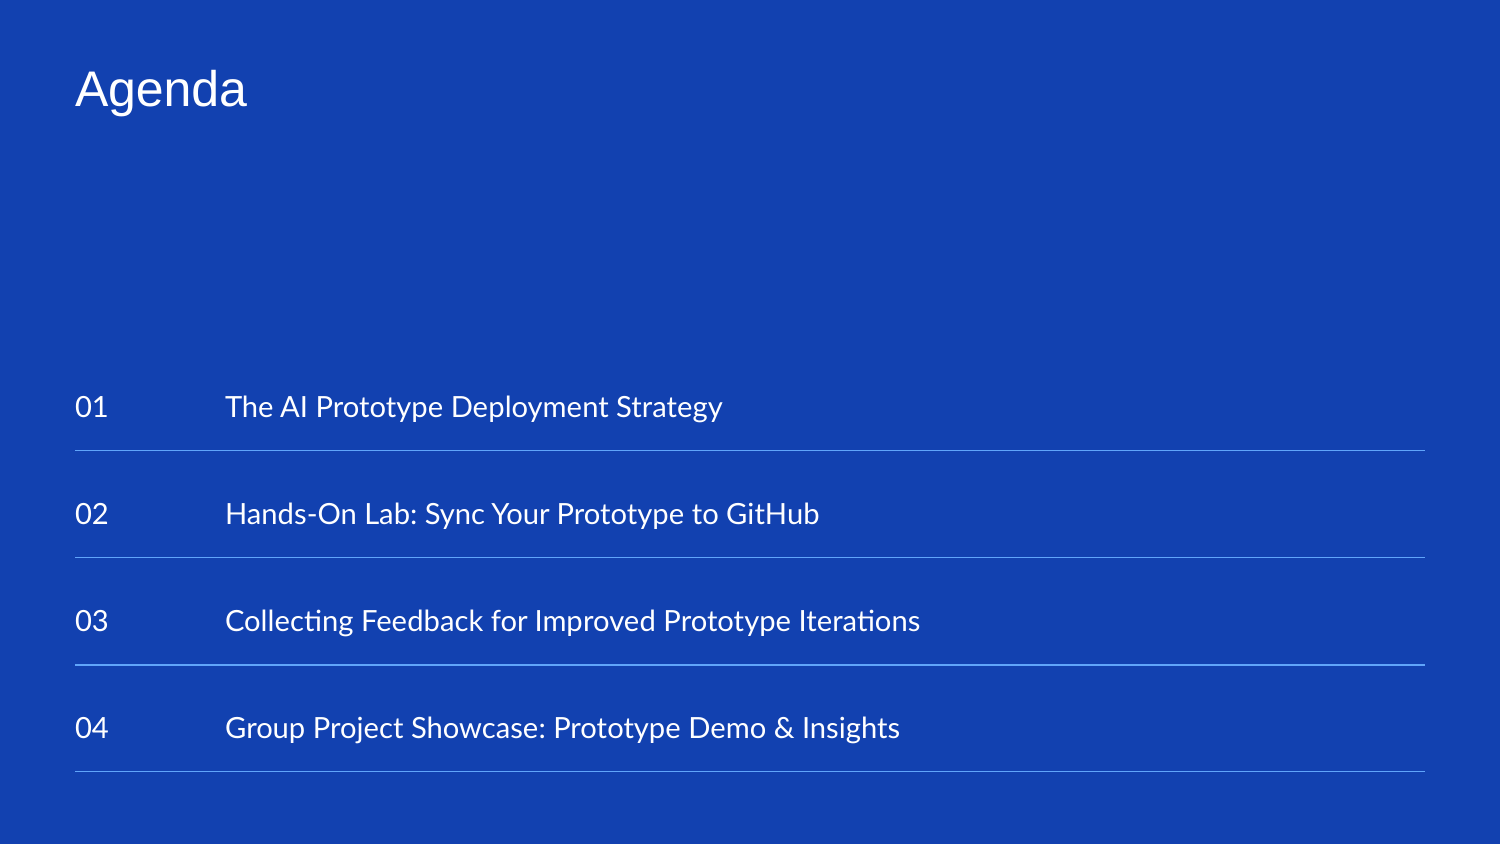

# Agenda

01	The AI Prototype Deployment Strategy

02	Hands-On Lab: Sync Your Prototype to GitHub

03	Collecting Feedback for Improved Prototype Iterations

04	Group Project Showcase: Prototype Demo & Insights